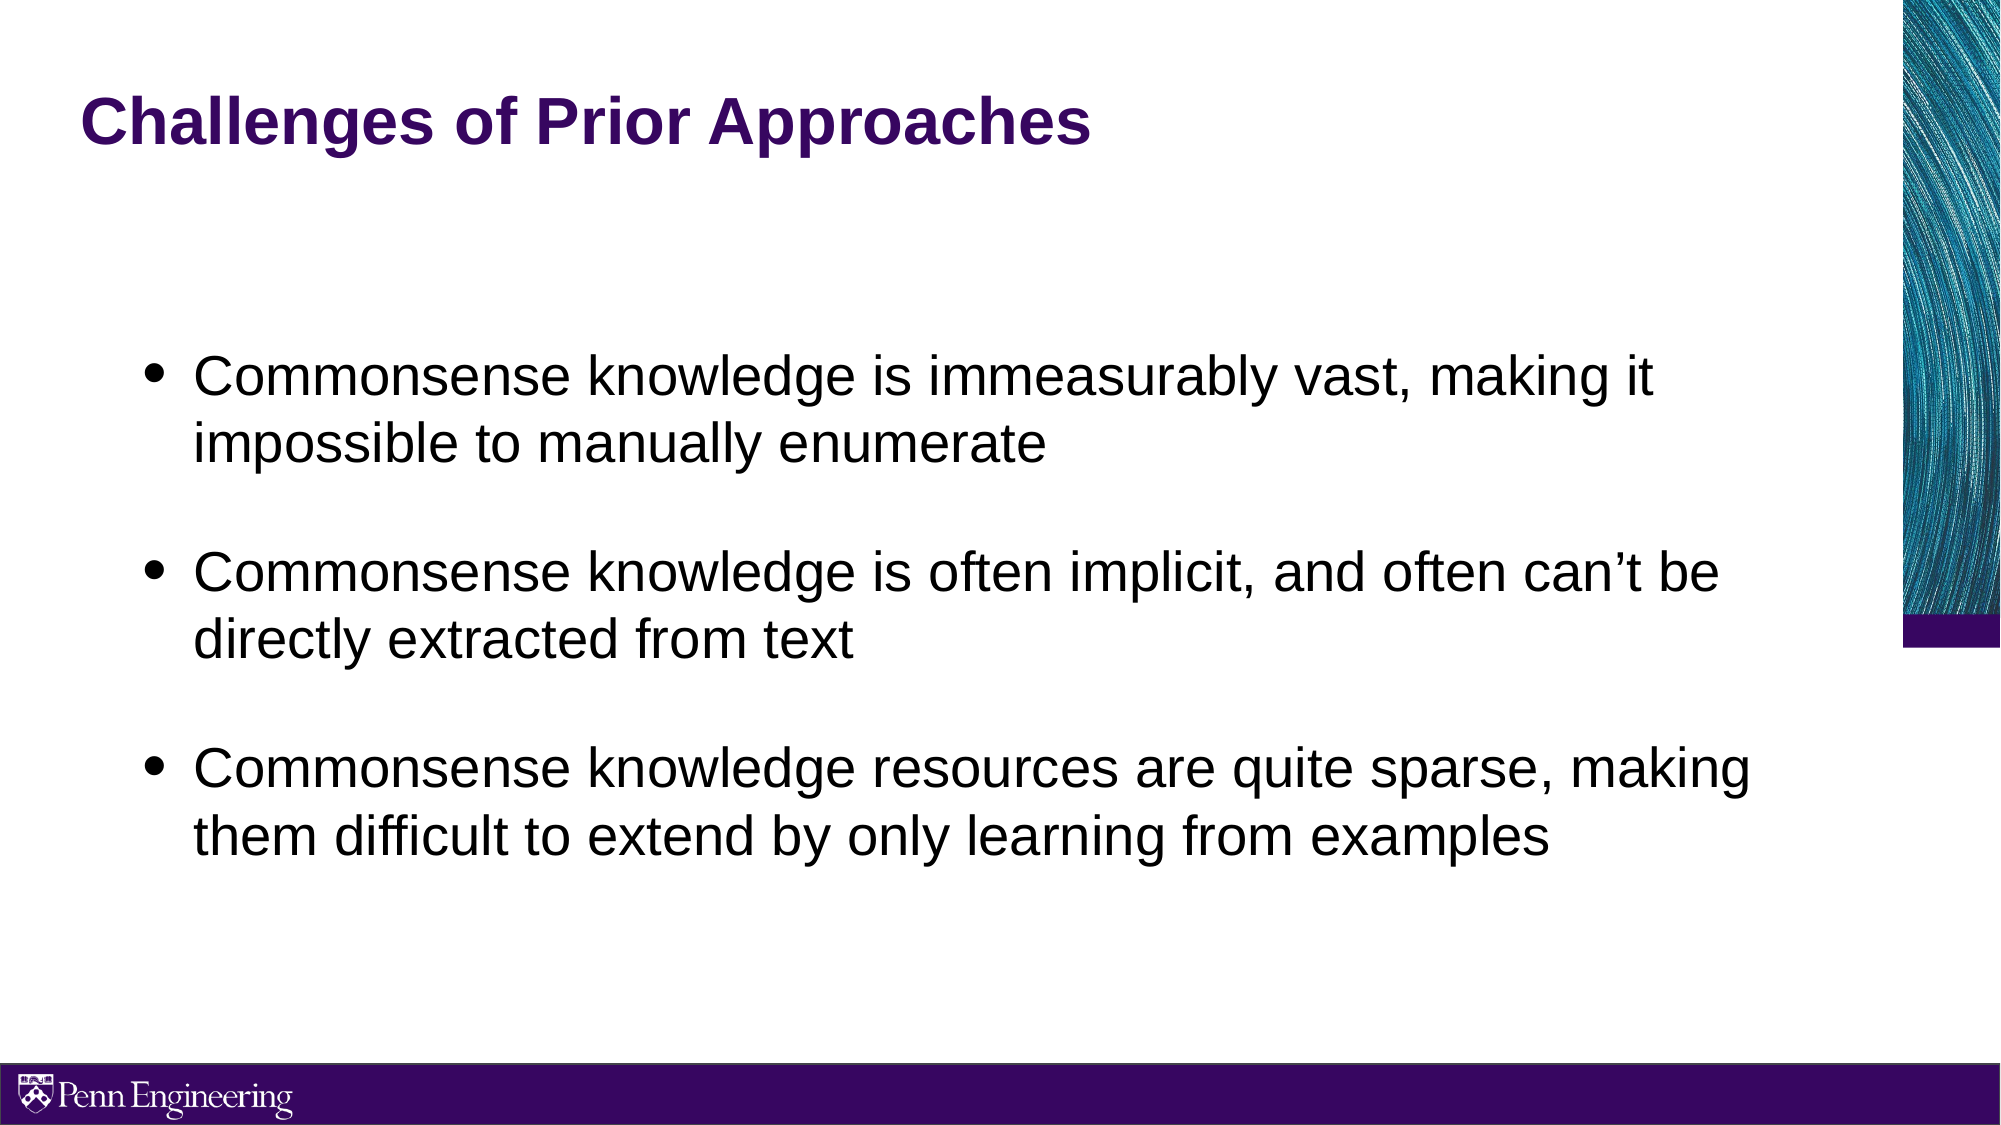

# Challenges of Prior Approaches
Commonsense knowledge is immeasurably vast, making it impossible to manually enumerate
Commonsense knowledge is often implicit, and often can’t be directly extracted from text
Commonsense knowledge resources are quite sparse, making them difficult to extend by only learning from examples